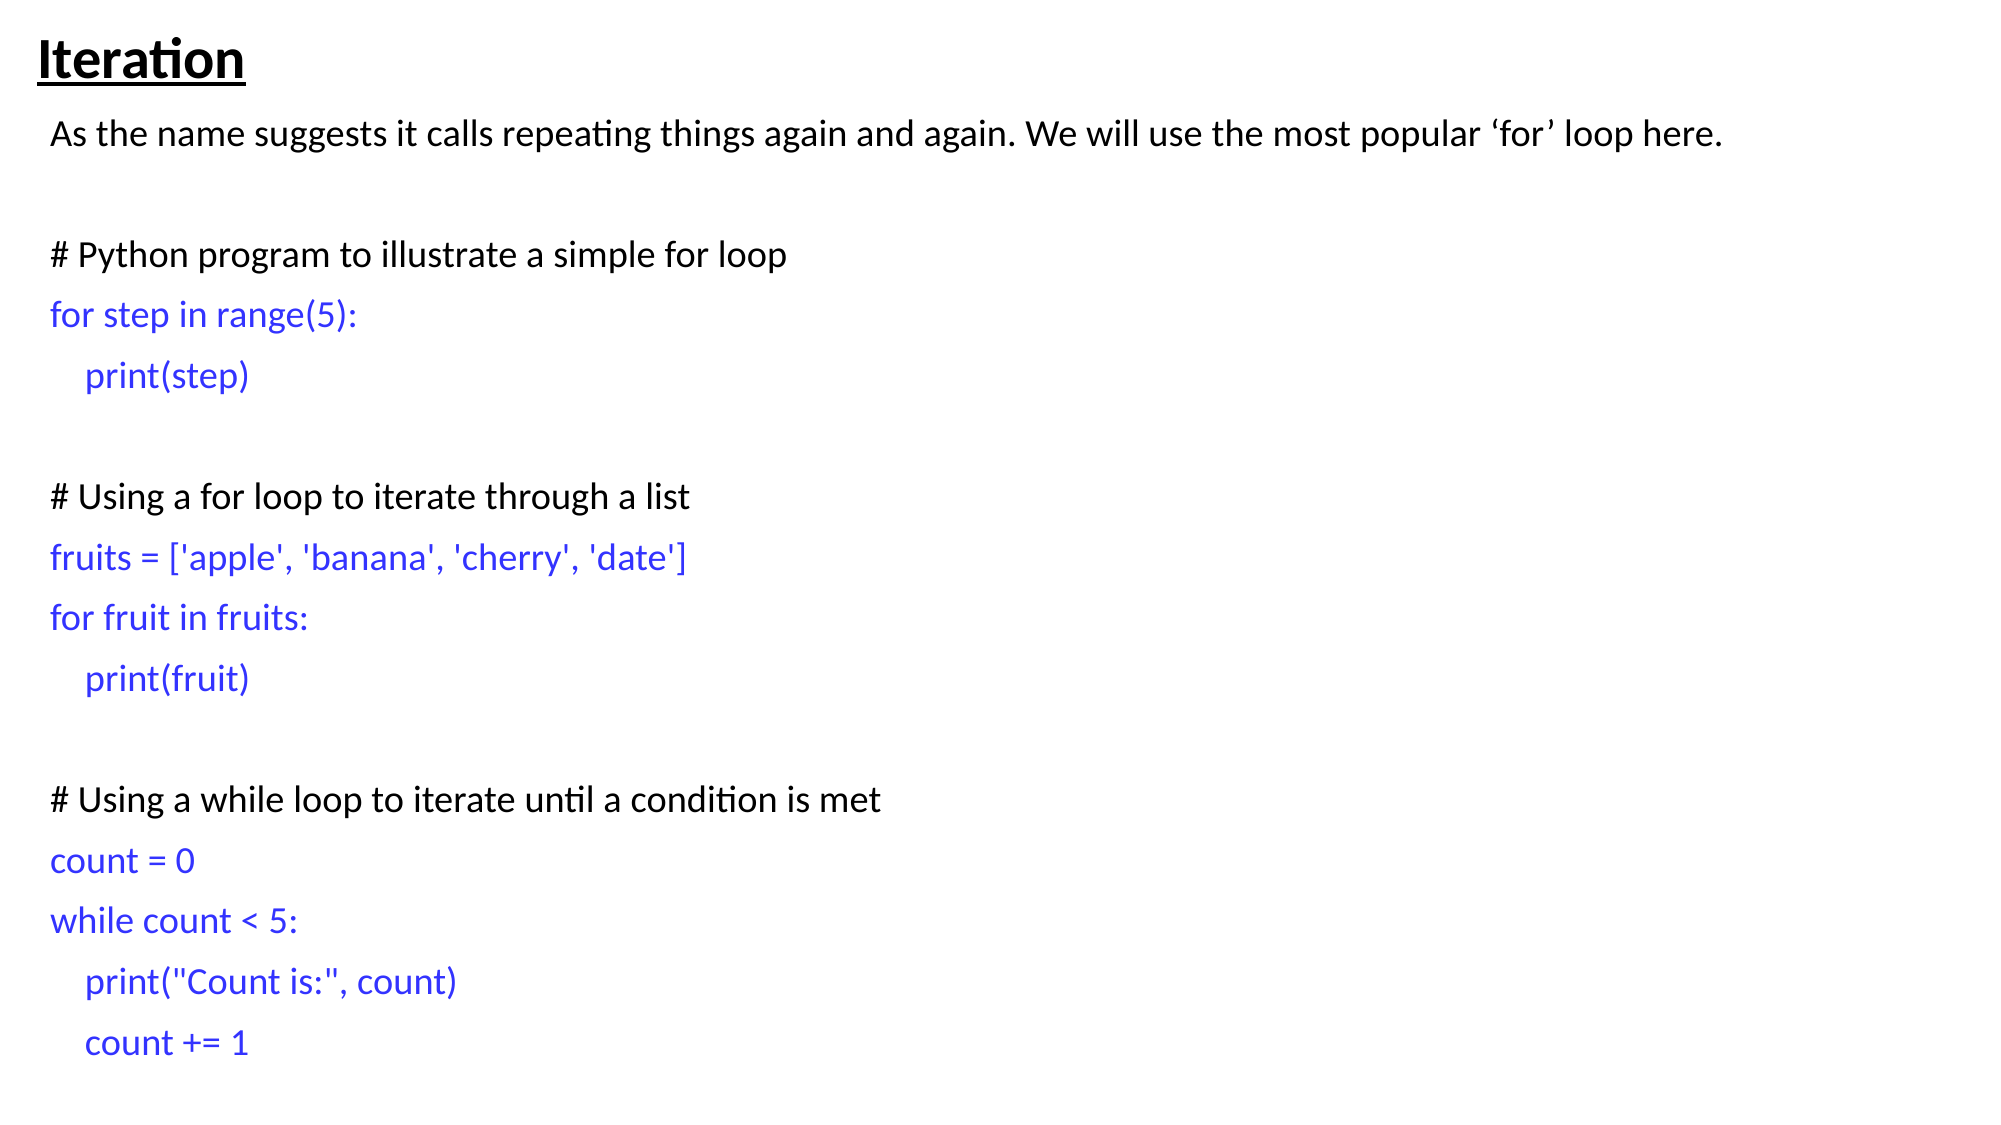

# Iteration
As the name suggests it calls repeating things again and again. We will use the most popular ‘for’ loop here.

# Python program to illustrate a simple for loop
for step in range(5):
    print(step)

# Using a for loop to iterate through a list
fruits = ['apple', 'banana', 'cherry', 'date']
for fruit in fruits:
    print(fruit)

# Using a while loop to iterate until a condition is met
count = 0
while count < 5:
    print("Count is:", count)
    count += 1